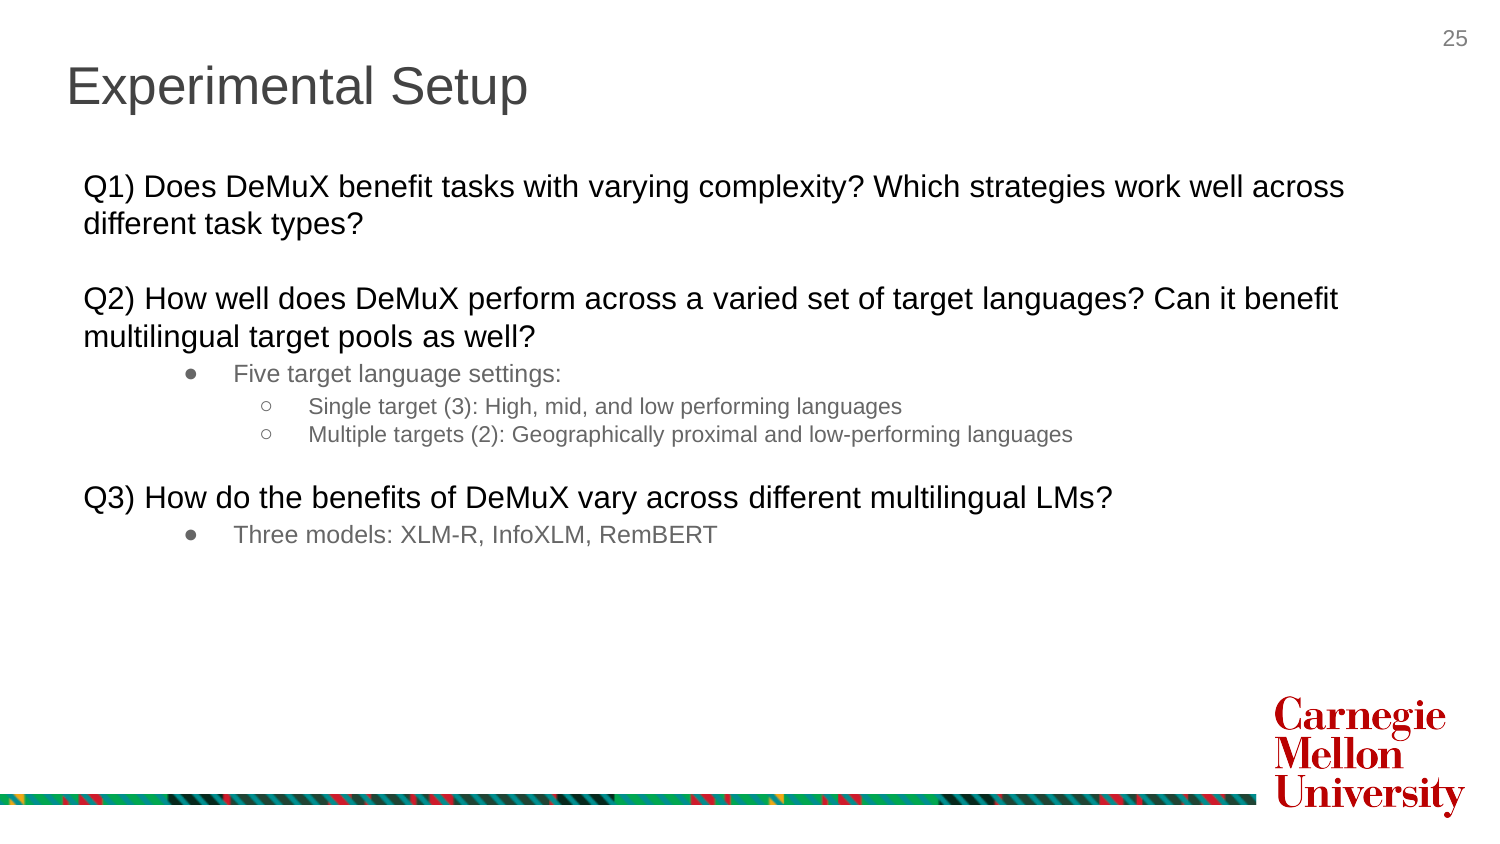

Experimental Setup

Q1) Does DeMuX benefit tasks with varying complexity? Which strategies work well across different task types?

Q2) How well does DeMuX perform across a varied set of target languages? Can it benefit multilingual target pools as well?
Five target language settings:
Single target (3): High, mid, and low performing languages
Multiple targets (2): Geographically proximal and low-performing languages

Q3) How do the benefits of DeMuX vary across different multilingual LMs?
Three models: XLM-R, InfoXLM, RemBERT